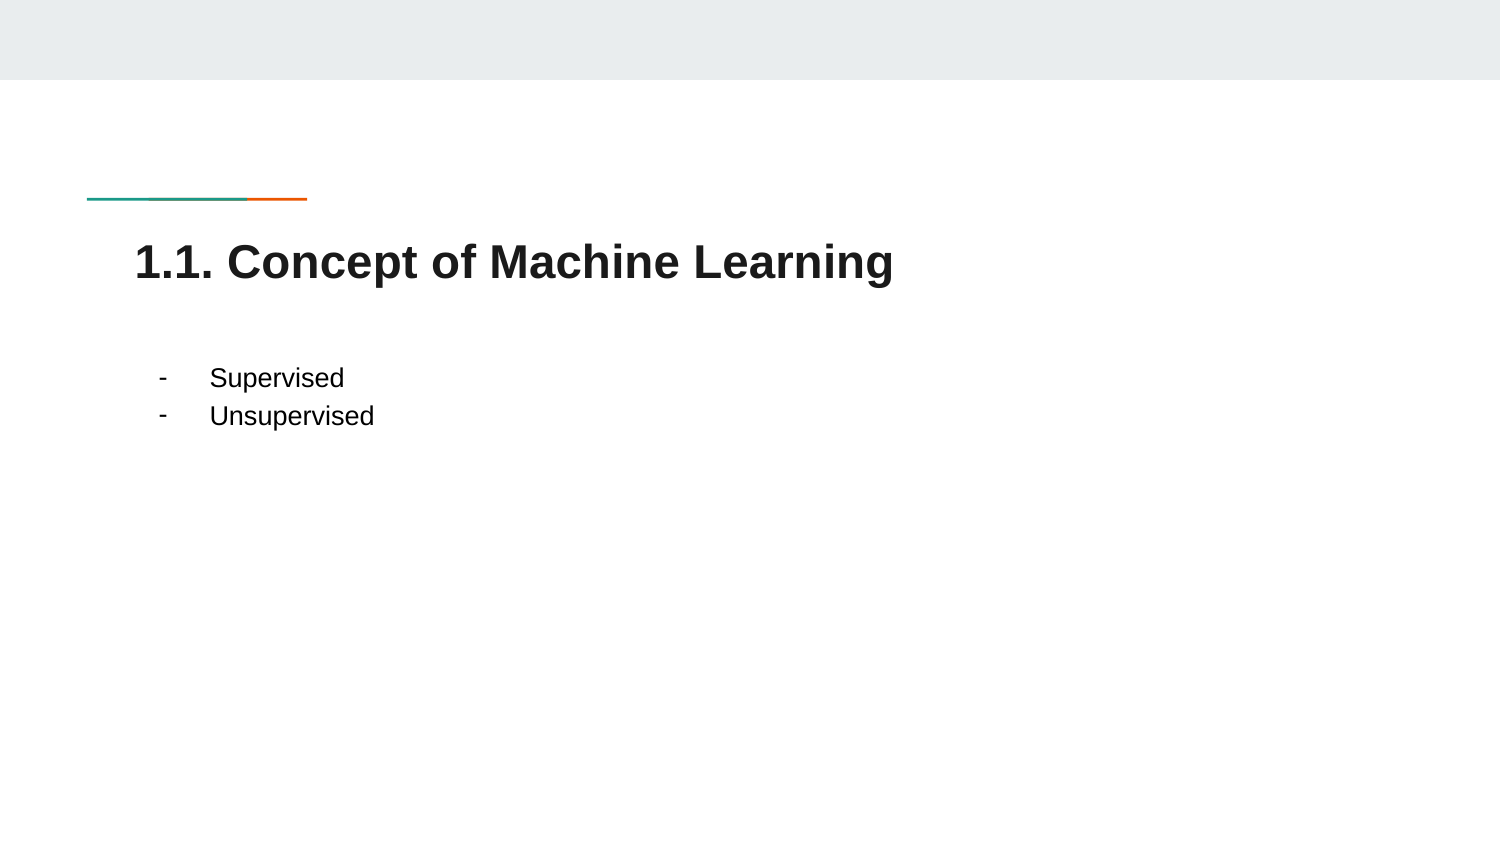

# 1.1. Concept of Machine Learning

Supervised
Unsupervised